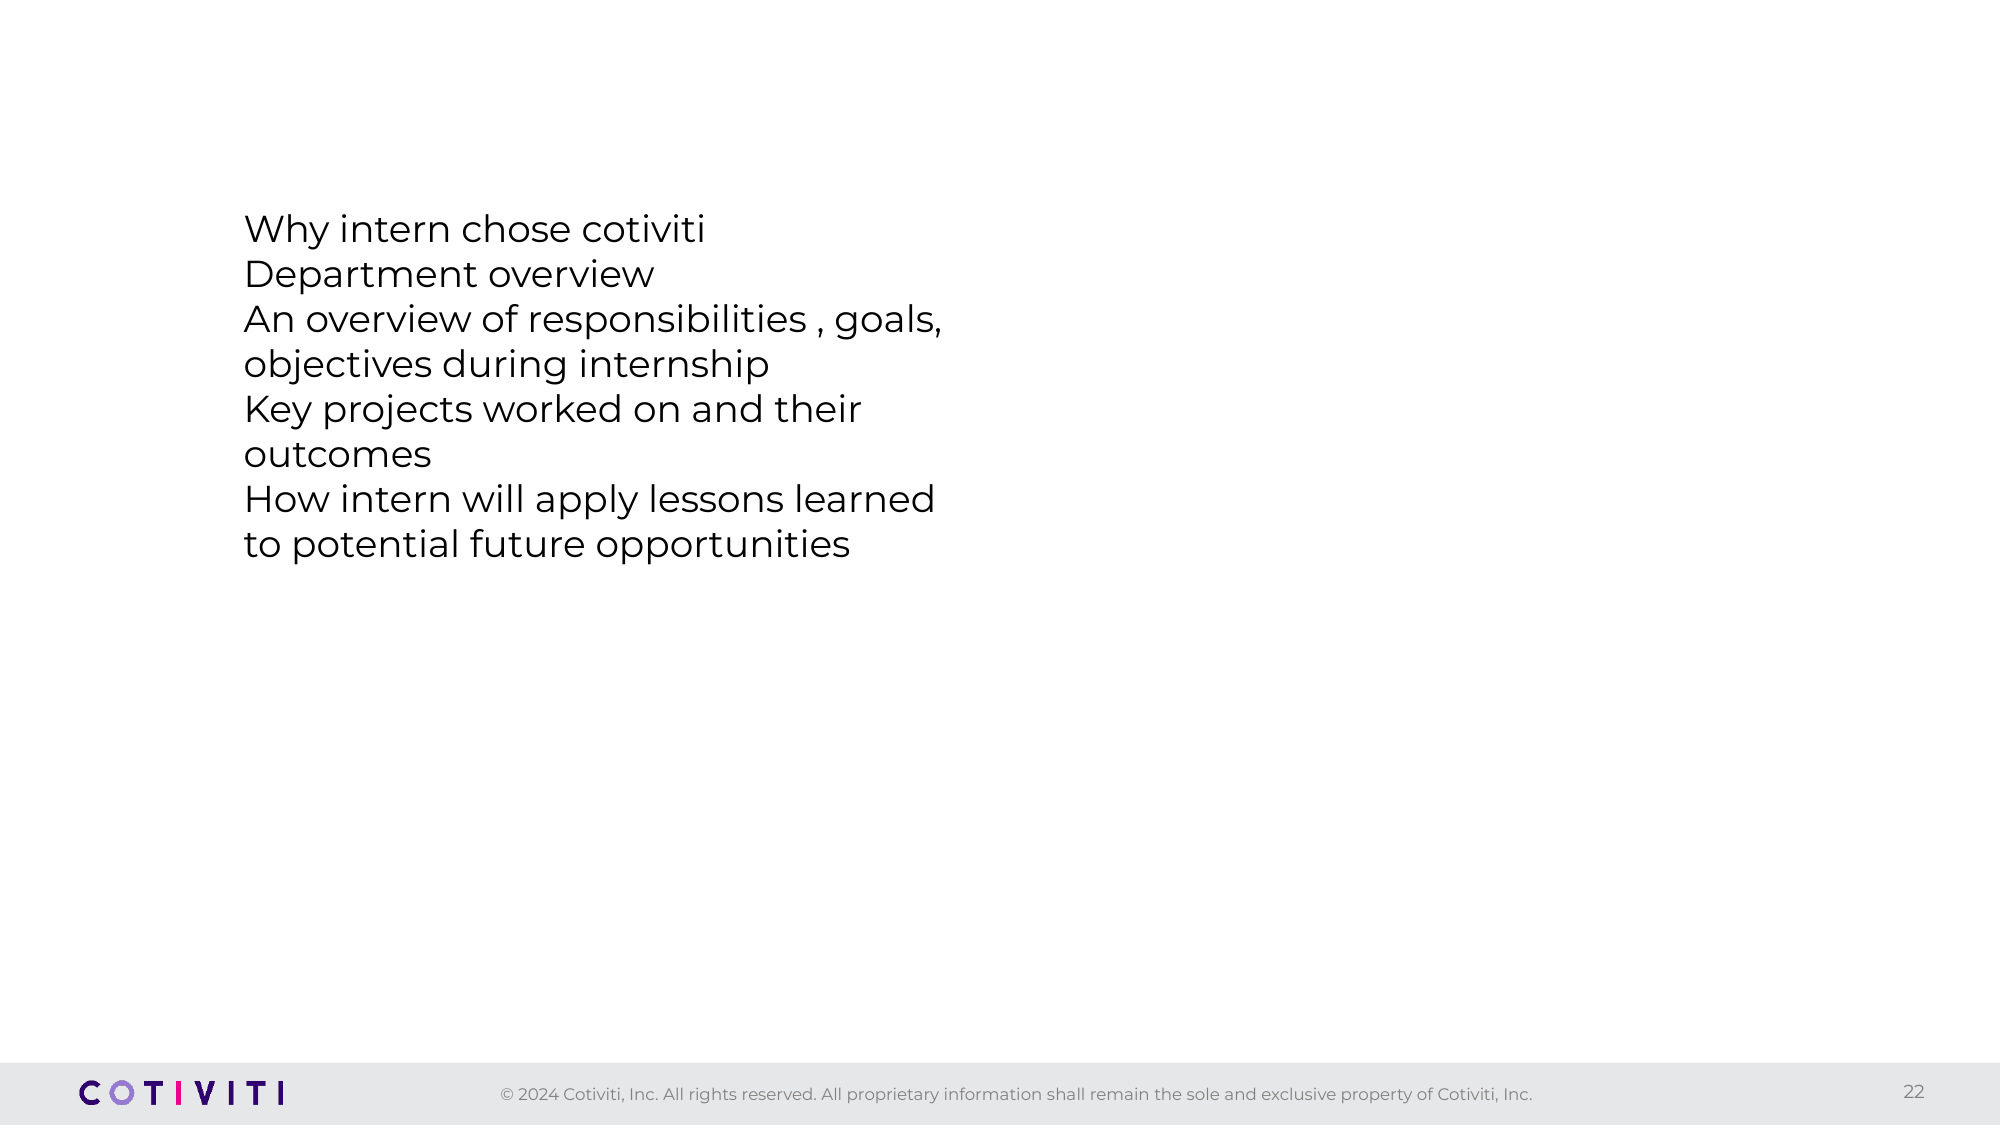

Why intern chose cotiviti
Department overview
An overview of responsibilities , goals, objectives during internship
Key projects worked on and their outcomes
How intern will apply lessons learned to potential future opportunities

22